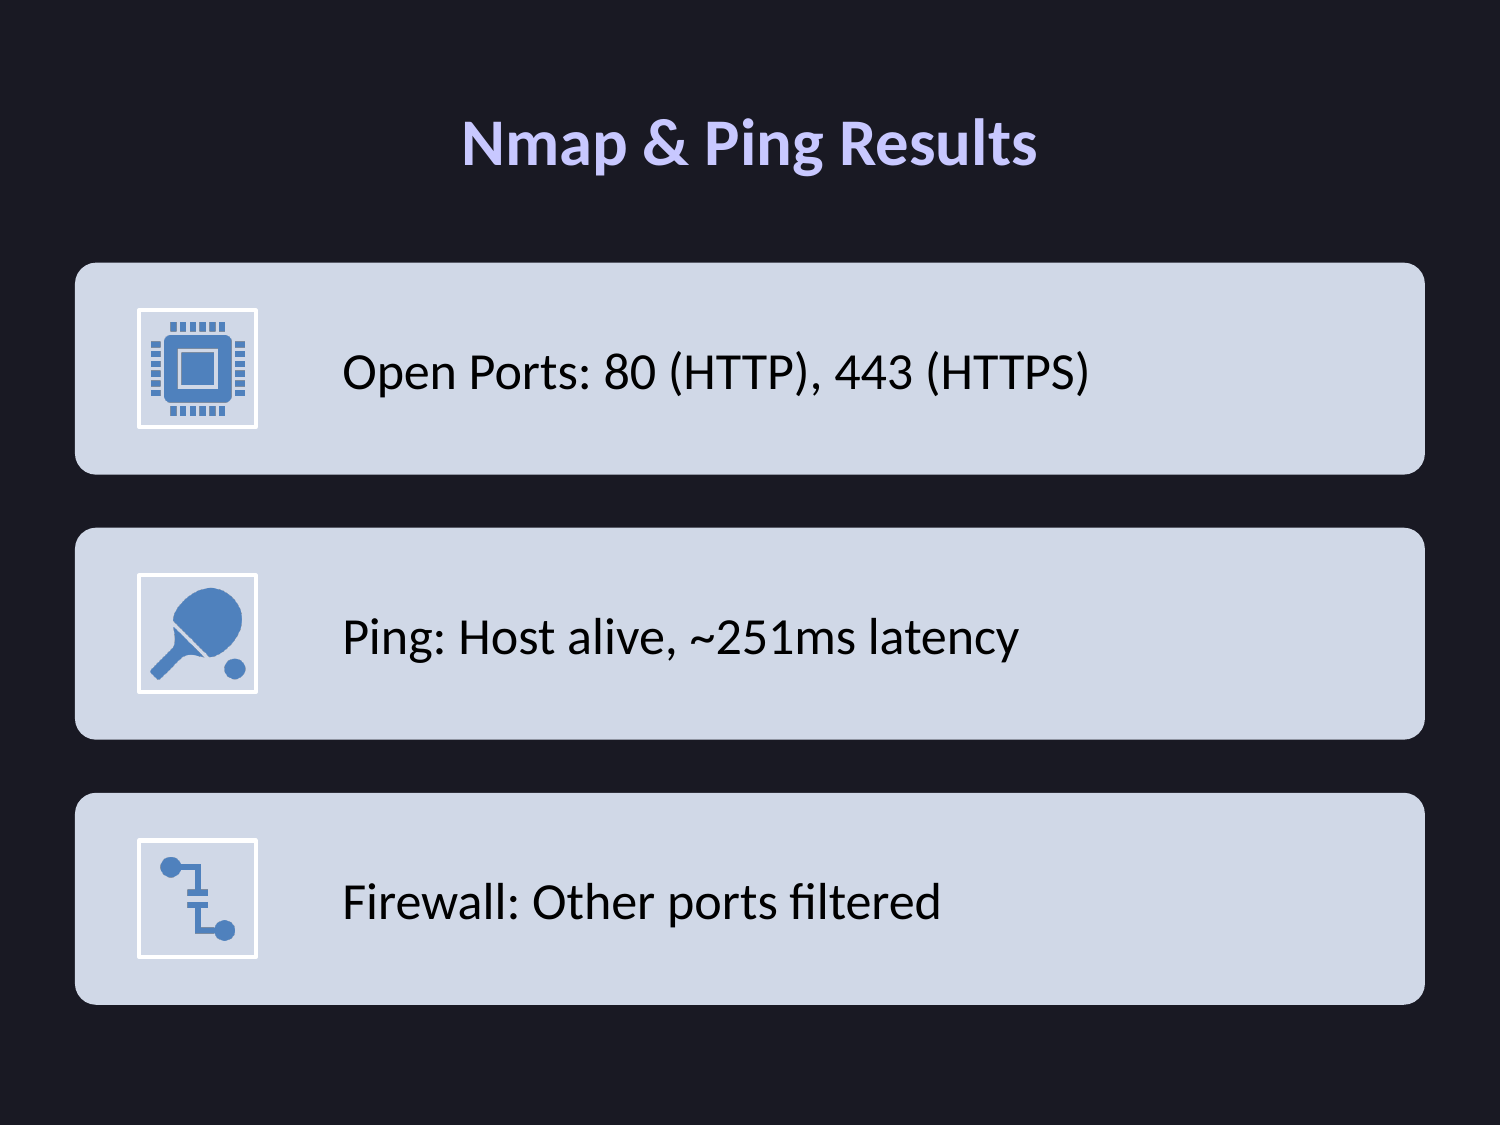

# Nmap & Ping Results
Open Ports: 80 (HTTP), 443 (HTTPS)
Ping: Host alive, ~251ms latency
Firewall: Other ports filtered